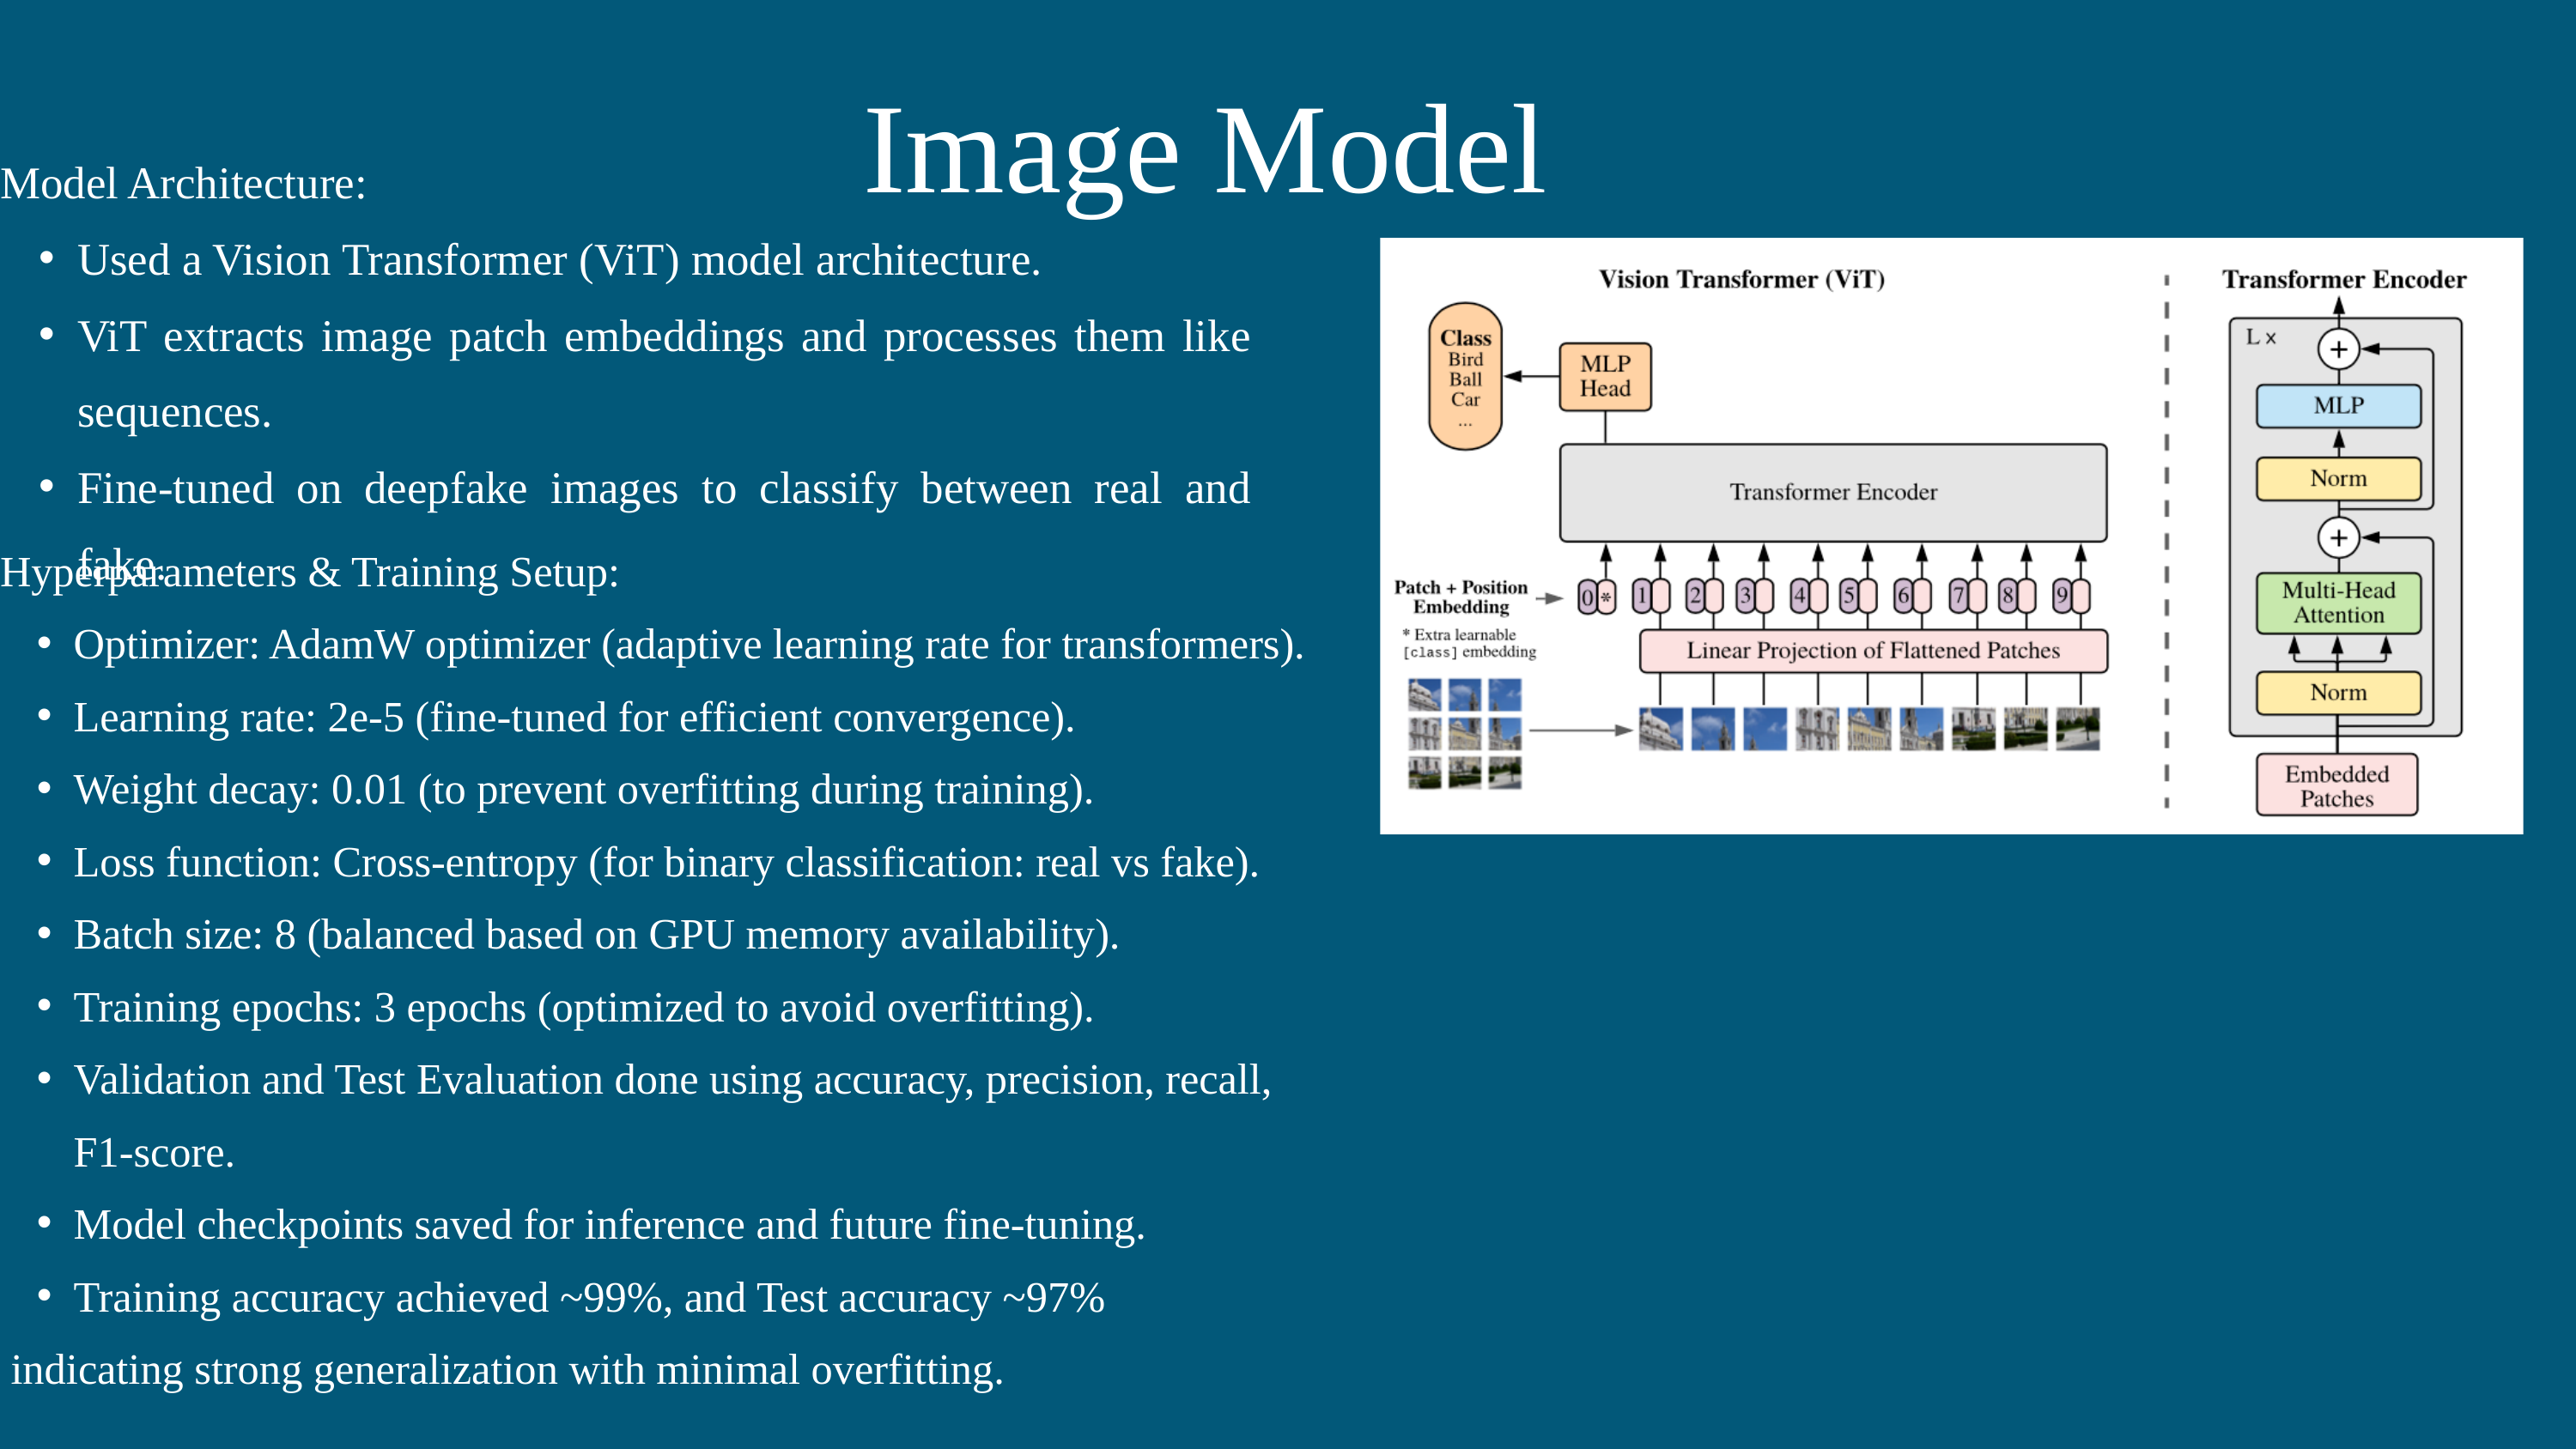

Image Model
Model Architecture:
Used a Vision Transformer (ViT) model architecture.
ViT extracts image patch embeddings and processes them like sequences.
Fine-tuned on deepfake images to classify between real and fake.

Hyperparameters & Training Setup:
Optimizer: AdamW optimizer (adaptive learning rate for transformers).
Learning rate: 2e-5 (fine-tuned for efficient convergence).
Weight decay: 0.01 (to prevent overfitting during training).
Loss function: Cross-entropy (for binary classification: real vs fake).
Batch size: 8 (balanced based on GPU memory availability).
Training epochs: 3 epochs (optimized to avoid overfitting).
Validation and Test Evaluation done using accuracy, precision, recall, F1-score.
Model checkpoints saved for inference and future fine-tuning.
Training accuracy achieved ~99%, and Test accuracy ~97%
 indicating strong generalization with minimal overfitting.